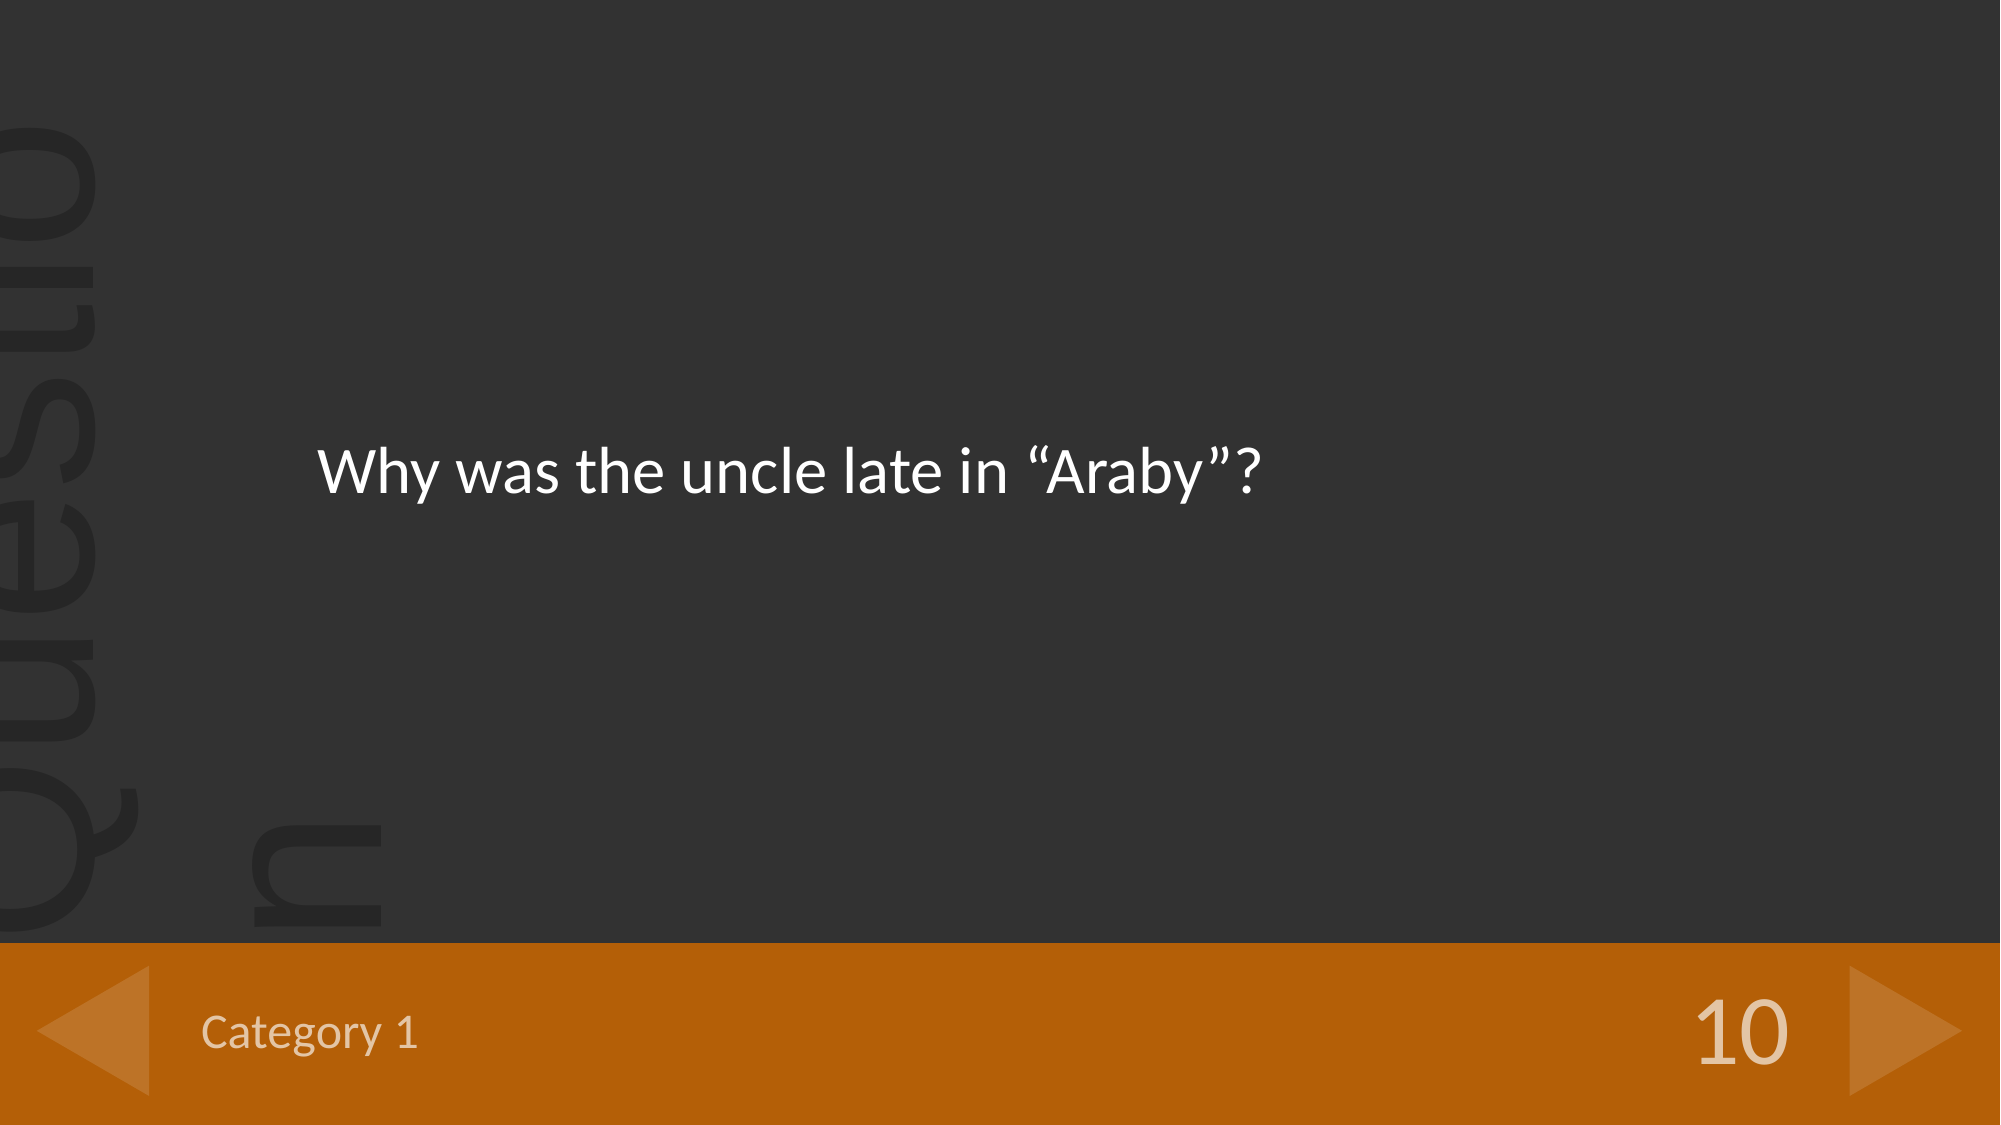

Why was the uncle late in “Araby”?
# Category 1
10